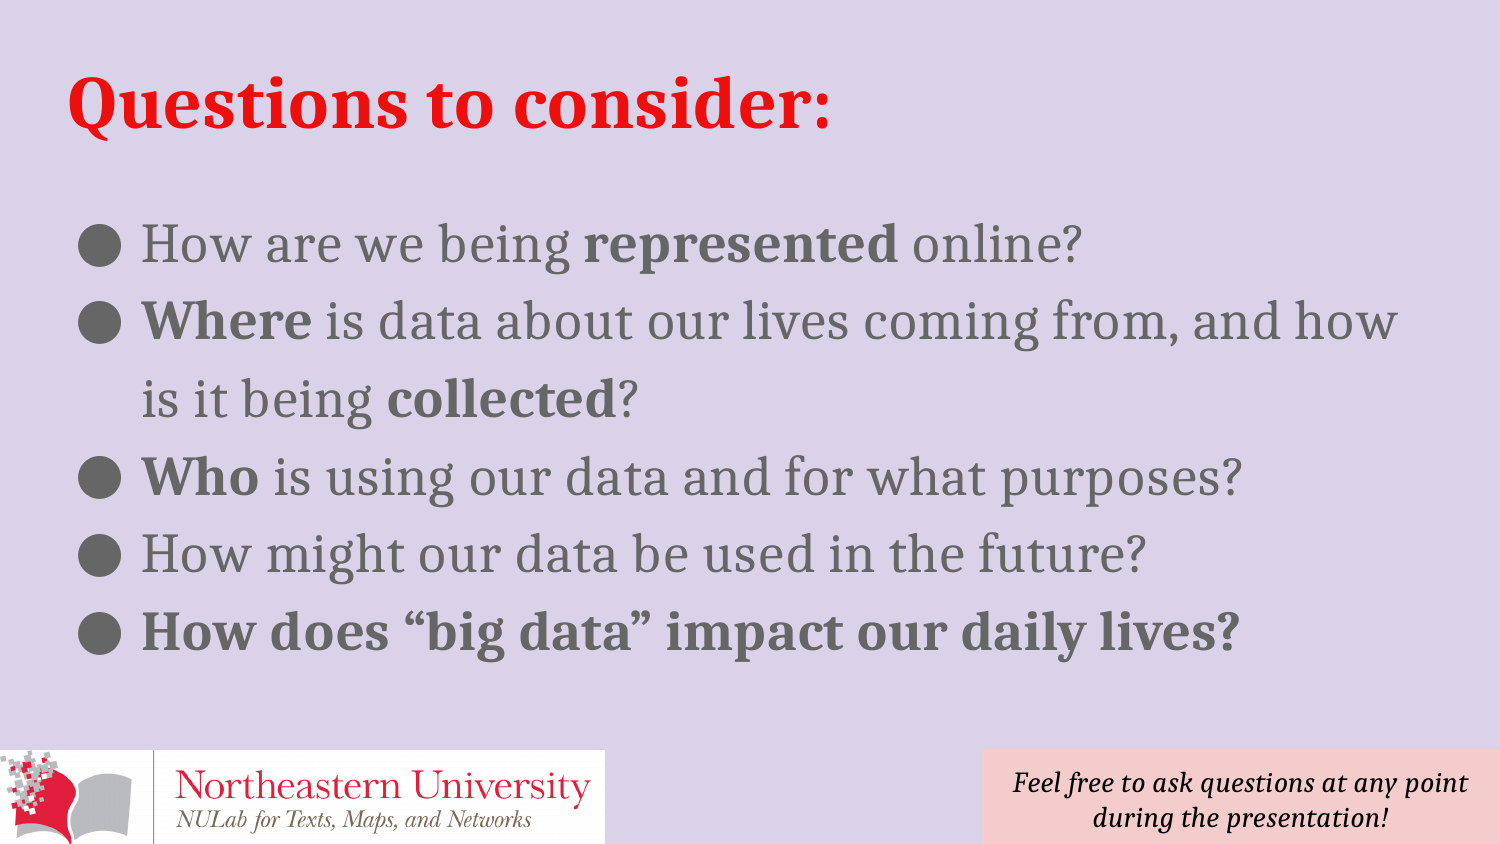

# Questions to consider:
How are we being represented online?
Where is data about our lives coming from, and how is it being collected?
Who is using our data and for what purposes?
How might our data be used in the future?
How does “big data” impact our daily lives?